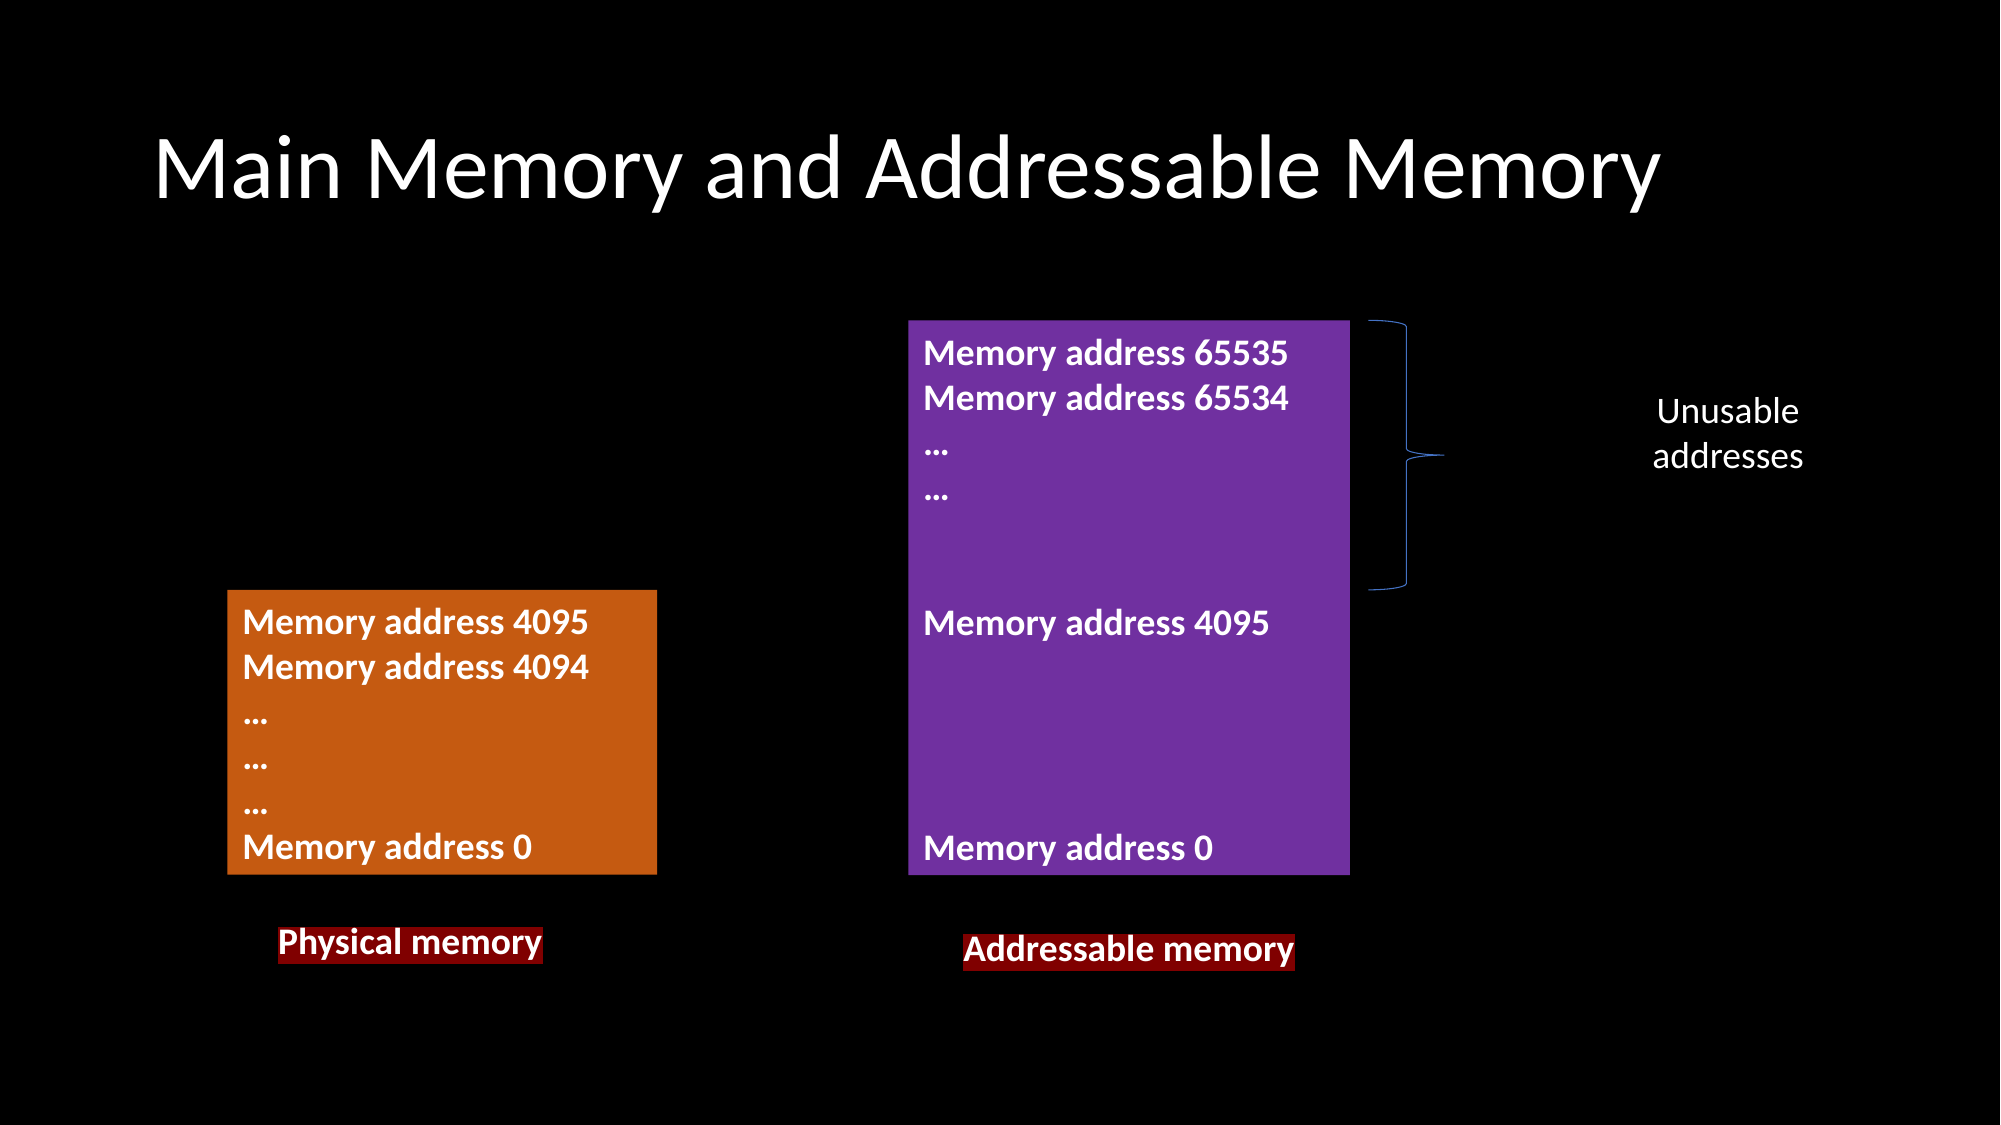

# Main Memory and Addressable Memory

Memory address 65535
Memory address 65534
…
…

Memory address 4095

Memory address 0

Unusable addresses
Memory address 4095
Memory address 4094
…
…
…
Memory address 0
Physical memory
Addressable memory